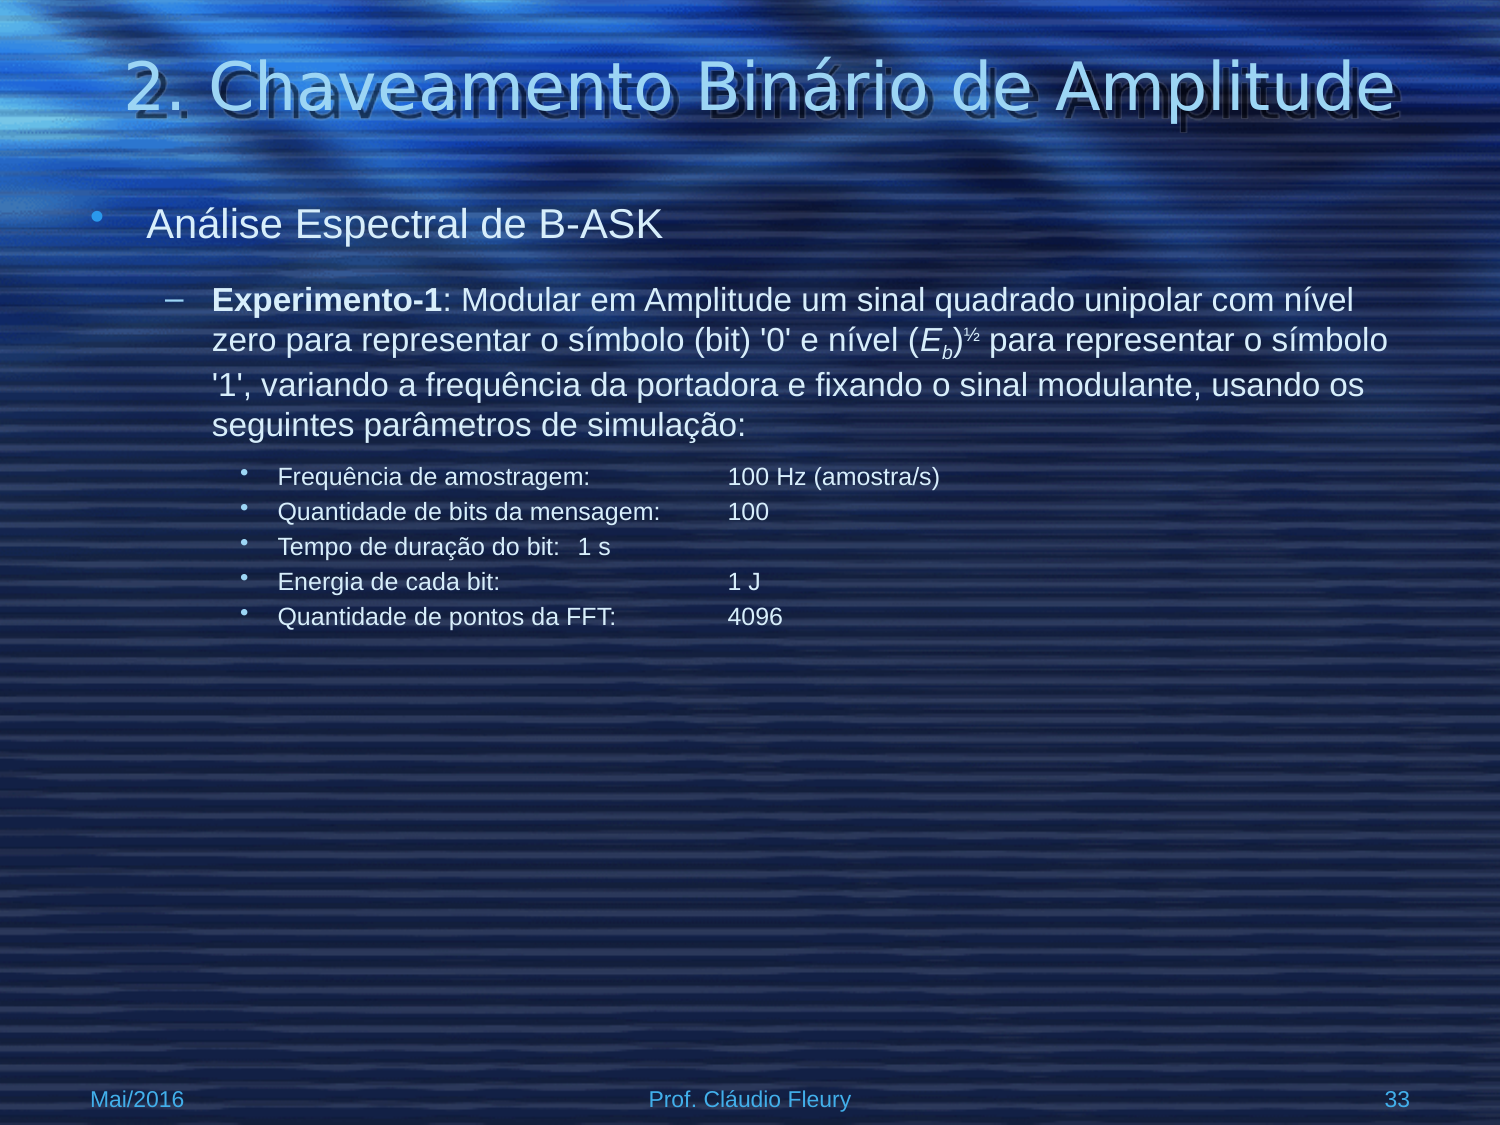

# 2. Chaveamento Binário de Amplitude
Análise Espectral de B-ASK
Experimento-1: Modular em Amplitude um sinal quadrado unipolar com nível zero para representar o símbolo (bit) '0' e nível (Eb)½ para representar o símbolo '1', variando a frequência da portadora e fixando o sinal modulante, usando os seguintes parâmetros de simulação:
Frequência de amostragem: 	100 Hz (amostra/s)
Quantidade de bits da mensagem:	100
Tempo de duração do bit:	1 s
Energia de cada bit:		1 J
Quantidade de pontos da FFT:	4096
Mai/2016
Prof. Cláudio Fleury
33